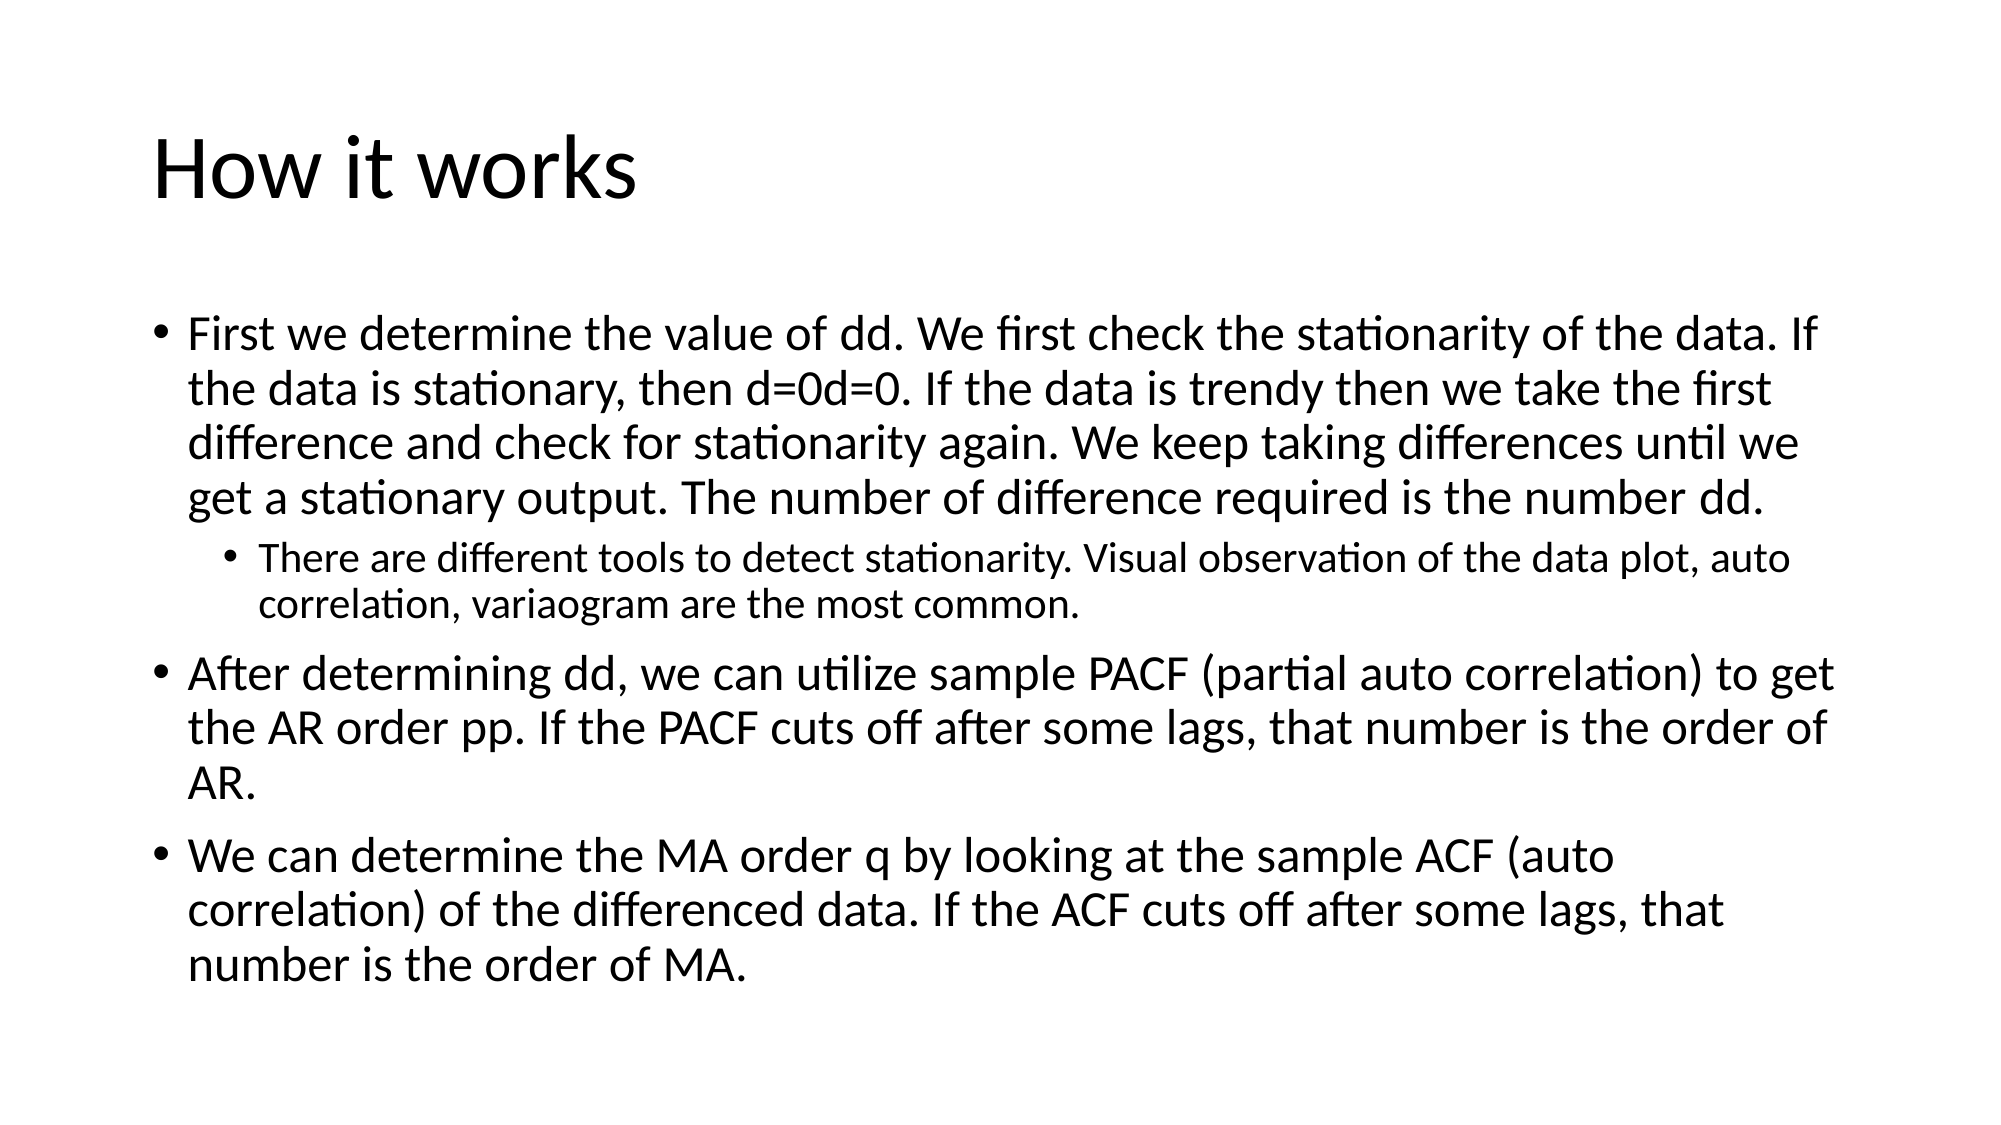

# How it works
First we determine the value of dd. We first check the stationarity of the data. If the data is stationary, then d=0d=0. If the data is trendy then we take the first difference and check for stationarity again. We keep taking differences until we get a stationary output. The number of difference required is the number dd.
There are different tools to detect stationarity. Visual observation of the data plot, auto correlation, variaogram are the most common.
After determining dd, we can utilize sample PACF (partial auto correlation) to get the AR order pp. If the PACF cuts off after some lags, that number is the order of AR.
We can determine the MA order q by looking at the sample ACF (auto correlation) of the differenced data. If the ACF cuts off after some lags, that number is the order of MA.